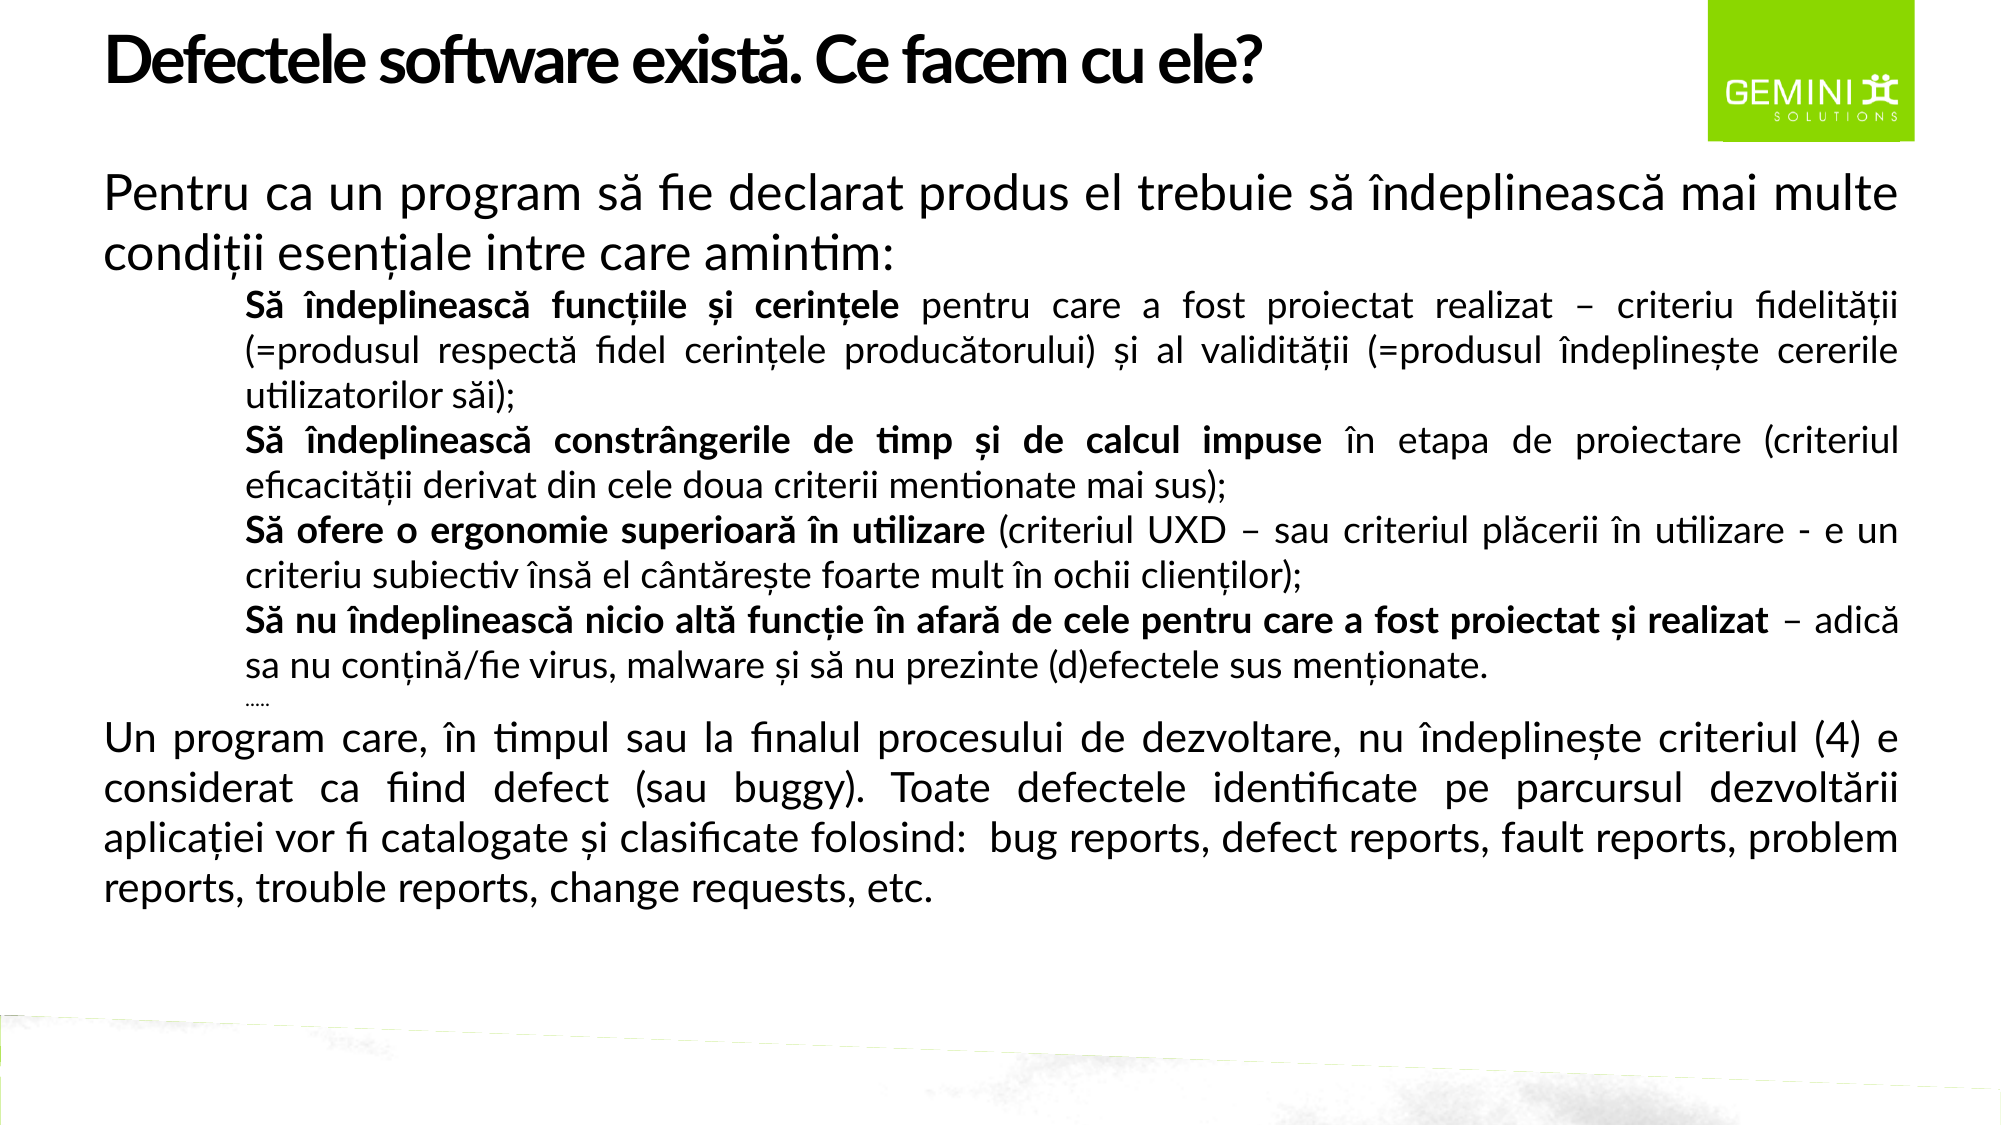

Defectele software există. Ce facem cu ele?

Pentru ca un program să fie declarat produs el trebuie să îndeplinească mai multe condiții esențiale intre care amintim:
Să îndeplinească funcțiile și cerințele pentru care a fost proiectat realizat – criteriu fidelității (=produsul respectă fidel cerințele producătorului) și al validității (=produsul îndeplinește cererile utilizatorilor săi);
Să îndeplinească constrângerile de timp și de calcul impuse în etapa de proiectare (criteriul eficacității derivat din cele doua criterii mentionate mai sus);
Să ofere o ergonomie superioară în utilizare (criteriul UXD – sau criteriul plăcerii în utilizare - e un criteriu subiectiv însă el cântărește foarte mult în ochii clienților);
Să nu îndeplinească nicio altă funcție în afară de cele pentru care a fost proiectat și realizat – adică sa nu conțină/fie virus, malware și să nu prezinte (d)efectele sus menționate.
.....
Un program care, în timpul sau la finalul procesului de dezvoltare, nu îndeplinește criteriul (4) e considerat ca fiind defect (sau buggy). Toate defectele identificate pe parcursul dezvoltării aplicației vor fi catalogate și clasificate folosind:  bug reports, defect reports, fault reports, problem reports, trouble reports, change requests, etc.
GEMINI SOLUTIONS – MAKING SOFTWARE HAPPEN